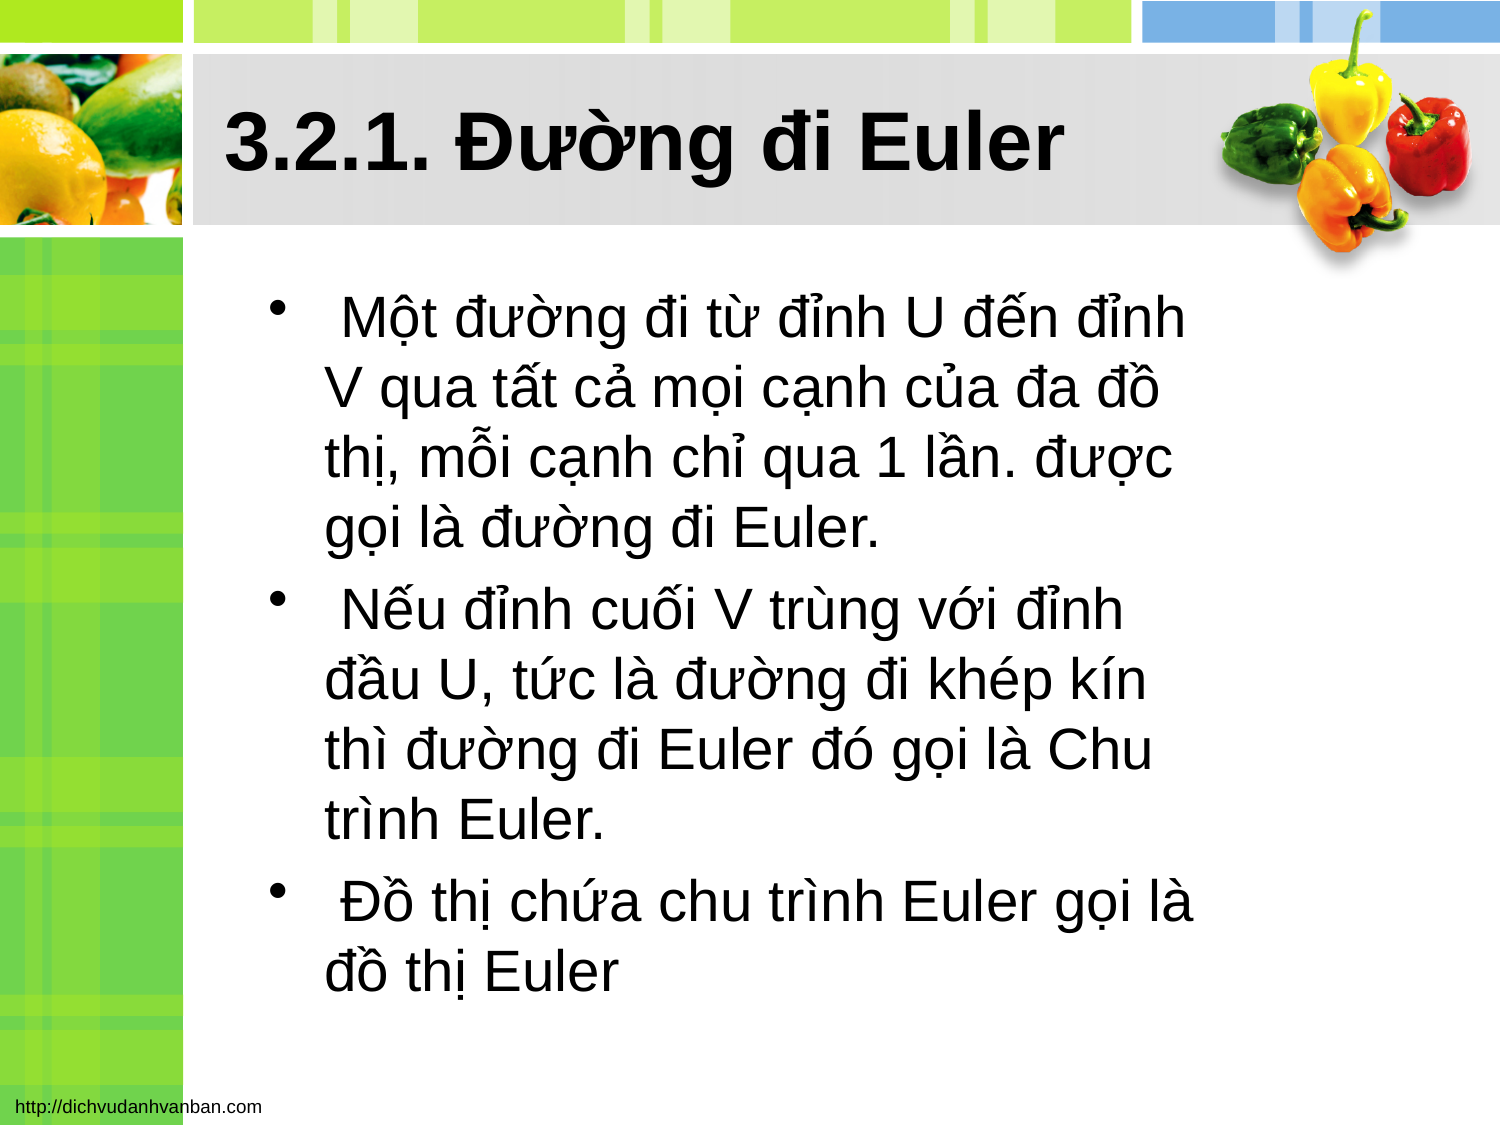

# 3.2.1. Đường đi Euler
 Một đường đi từ đỉnh U đến đỉnh V qua tất cả mọi cạnh của đa đồ thị, mỗi cạnh chỉ qua 1 lần. được gọi là đường đi Euler.
 Nếu đỉnh cuối V trùng với đỉnh đầu U, tức là đường đi khép kín thì đường đi Euler đó gọi là Chu trình Euler.
 Đồ thị chứa chu trình Euler gọi là đồ thị Euler